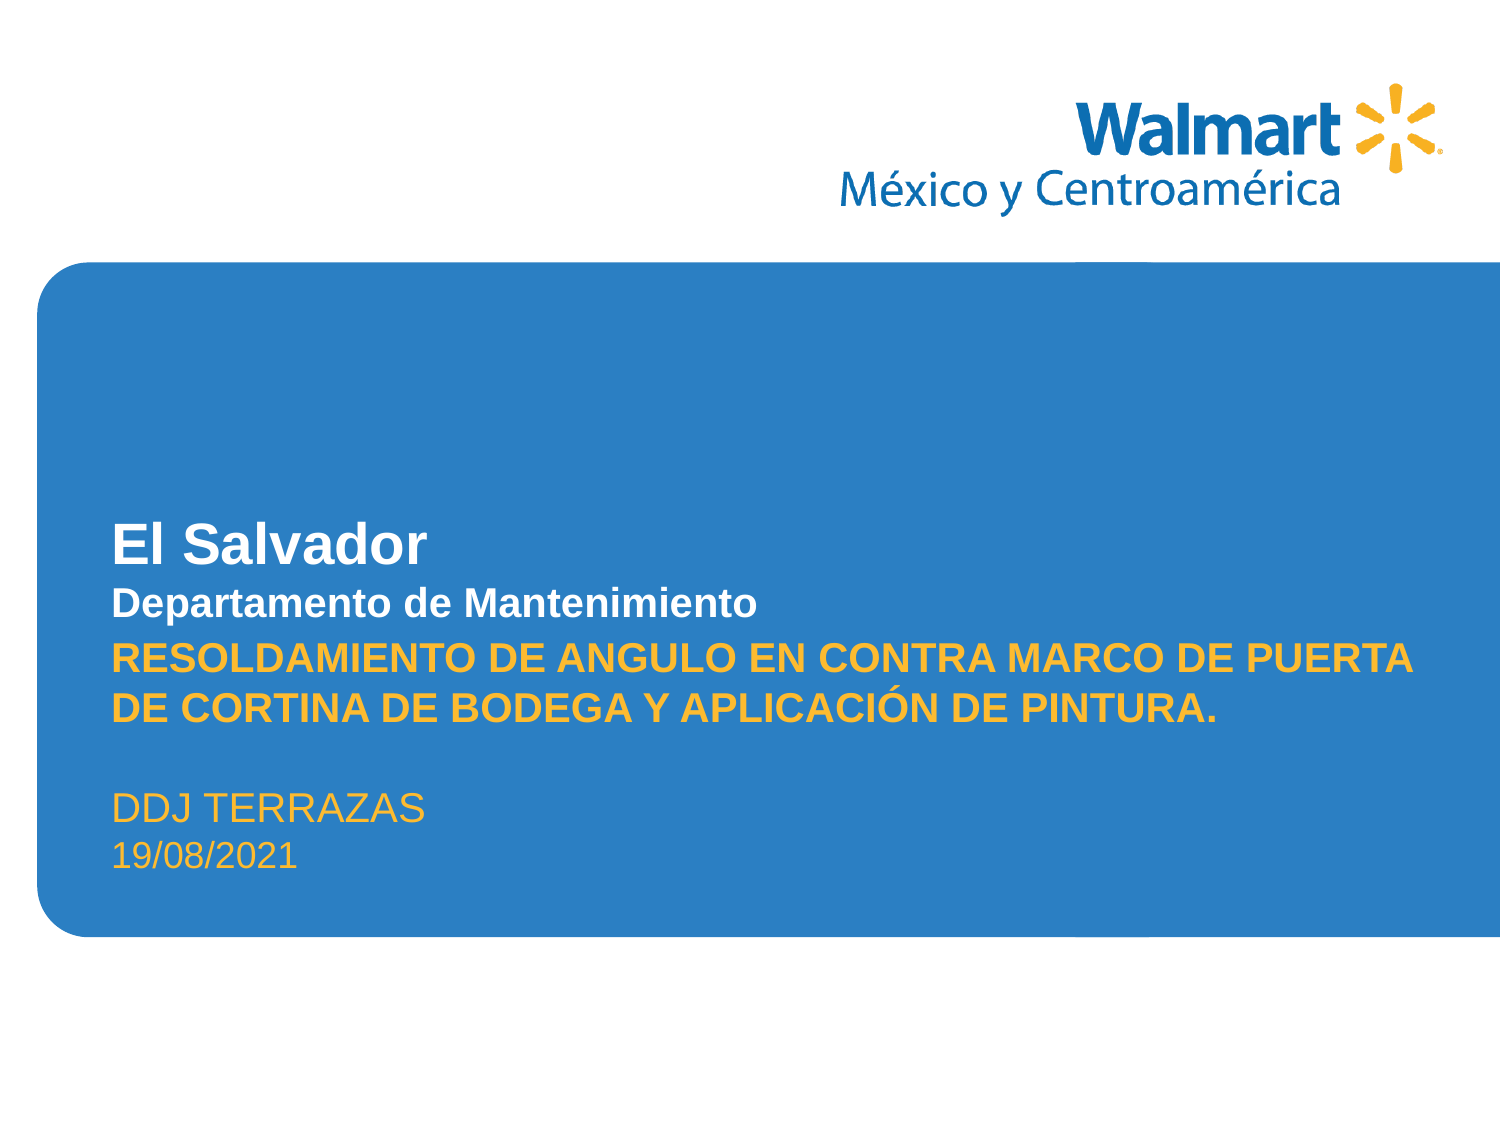

RESOLDAMIENTO DE ANGULO EN CONTRA MARCO DE PUERTA DE CORTINA DE BODEGA Y APLICACIÓN DE PINTURA.

DDJ TERRAZAS
19/08/2021

# El Salvador Departamento de Mantenimiento